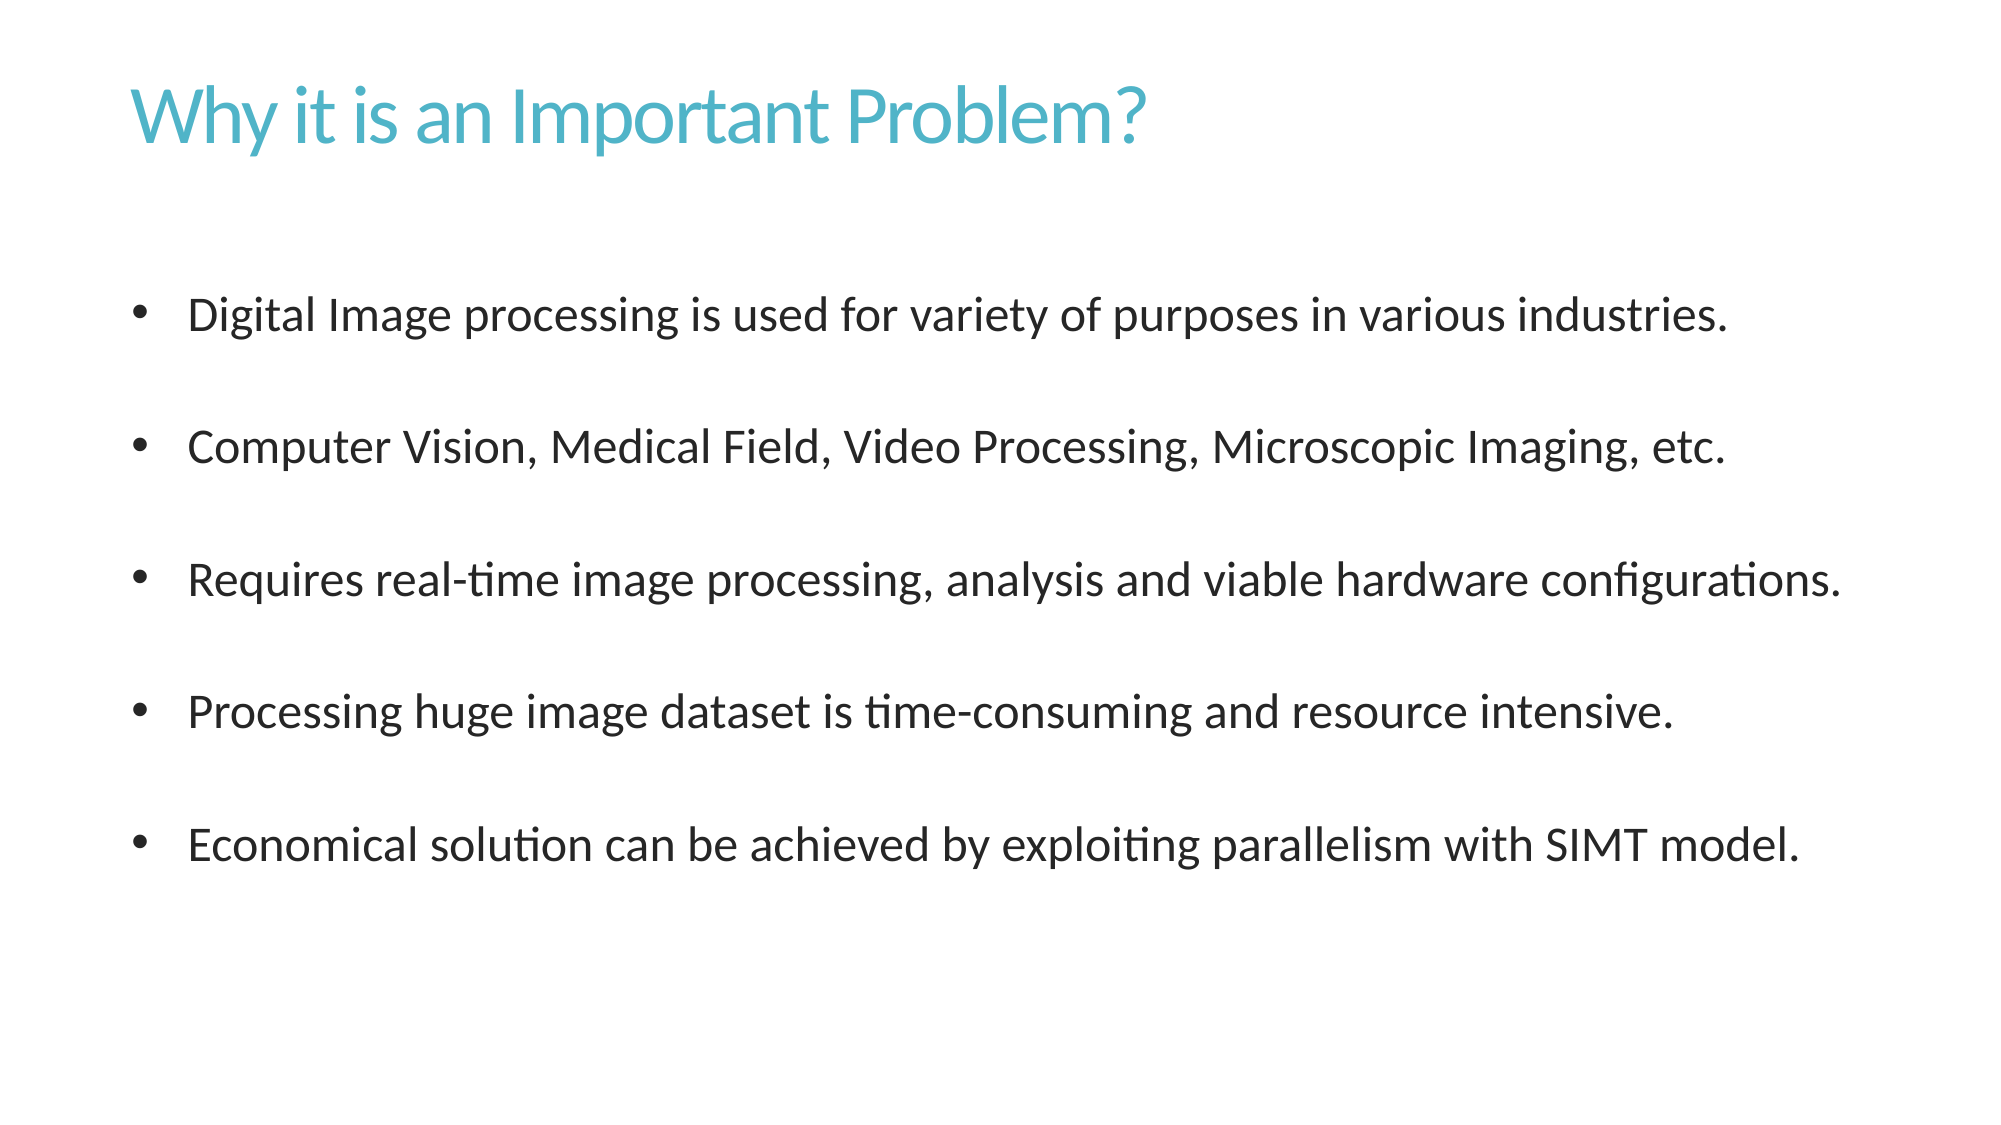

Why it is an Important Problem?
Digital Image processing is used for variety of purposes in various industries.
Computer Vision, Medical Field, Video Processing, Microscopic Imaging, etc.
Requires real-time image processing, analysis and viable hardware configurations.
Processing huge image dataset is time-consuming and resource intensive.
Economical solution can be achieved by exploiting parallelism with SIMT model.